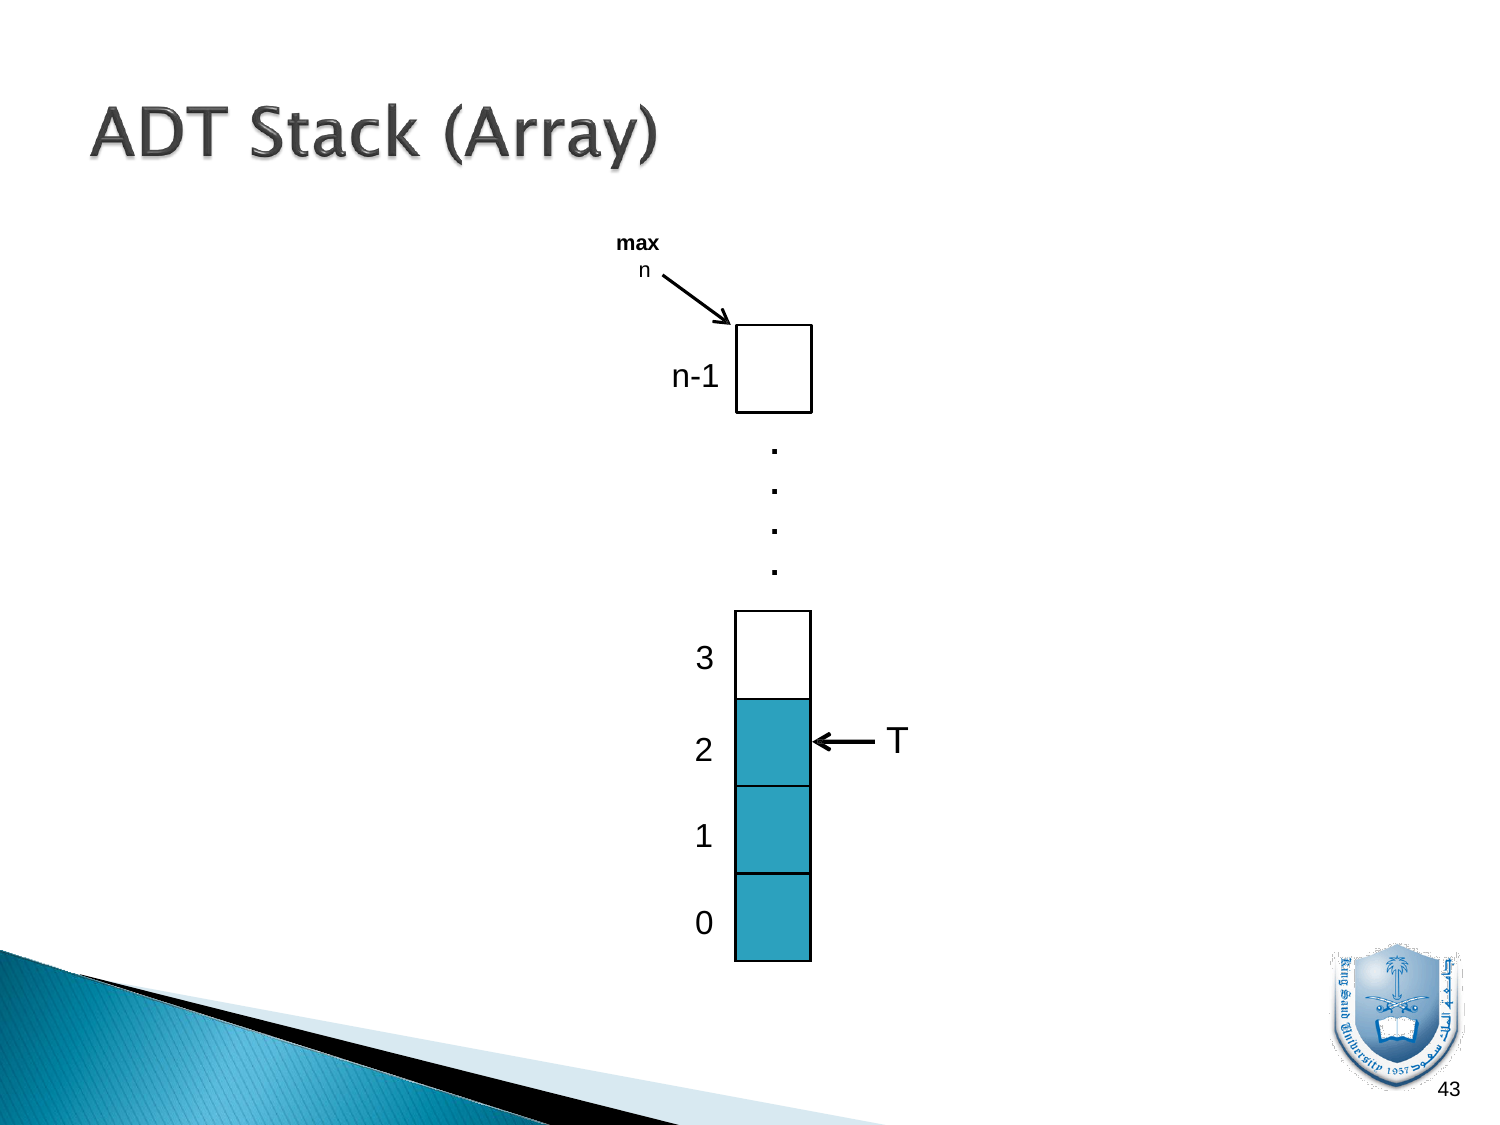

max  n

n-1
.
.
.
.

3
|  |
| --- |
|  |
|  |
|  |
T
2

1

0

43